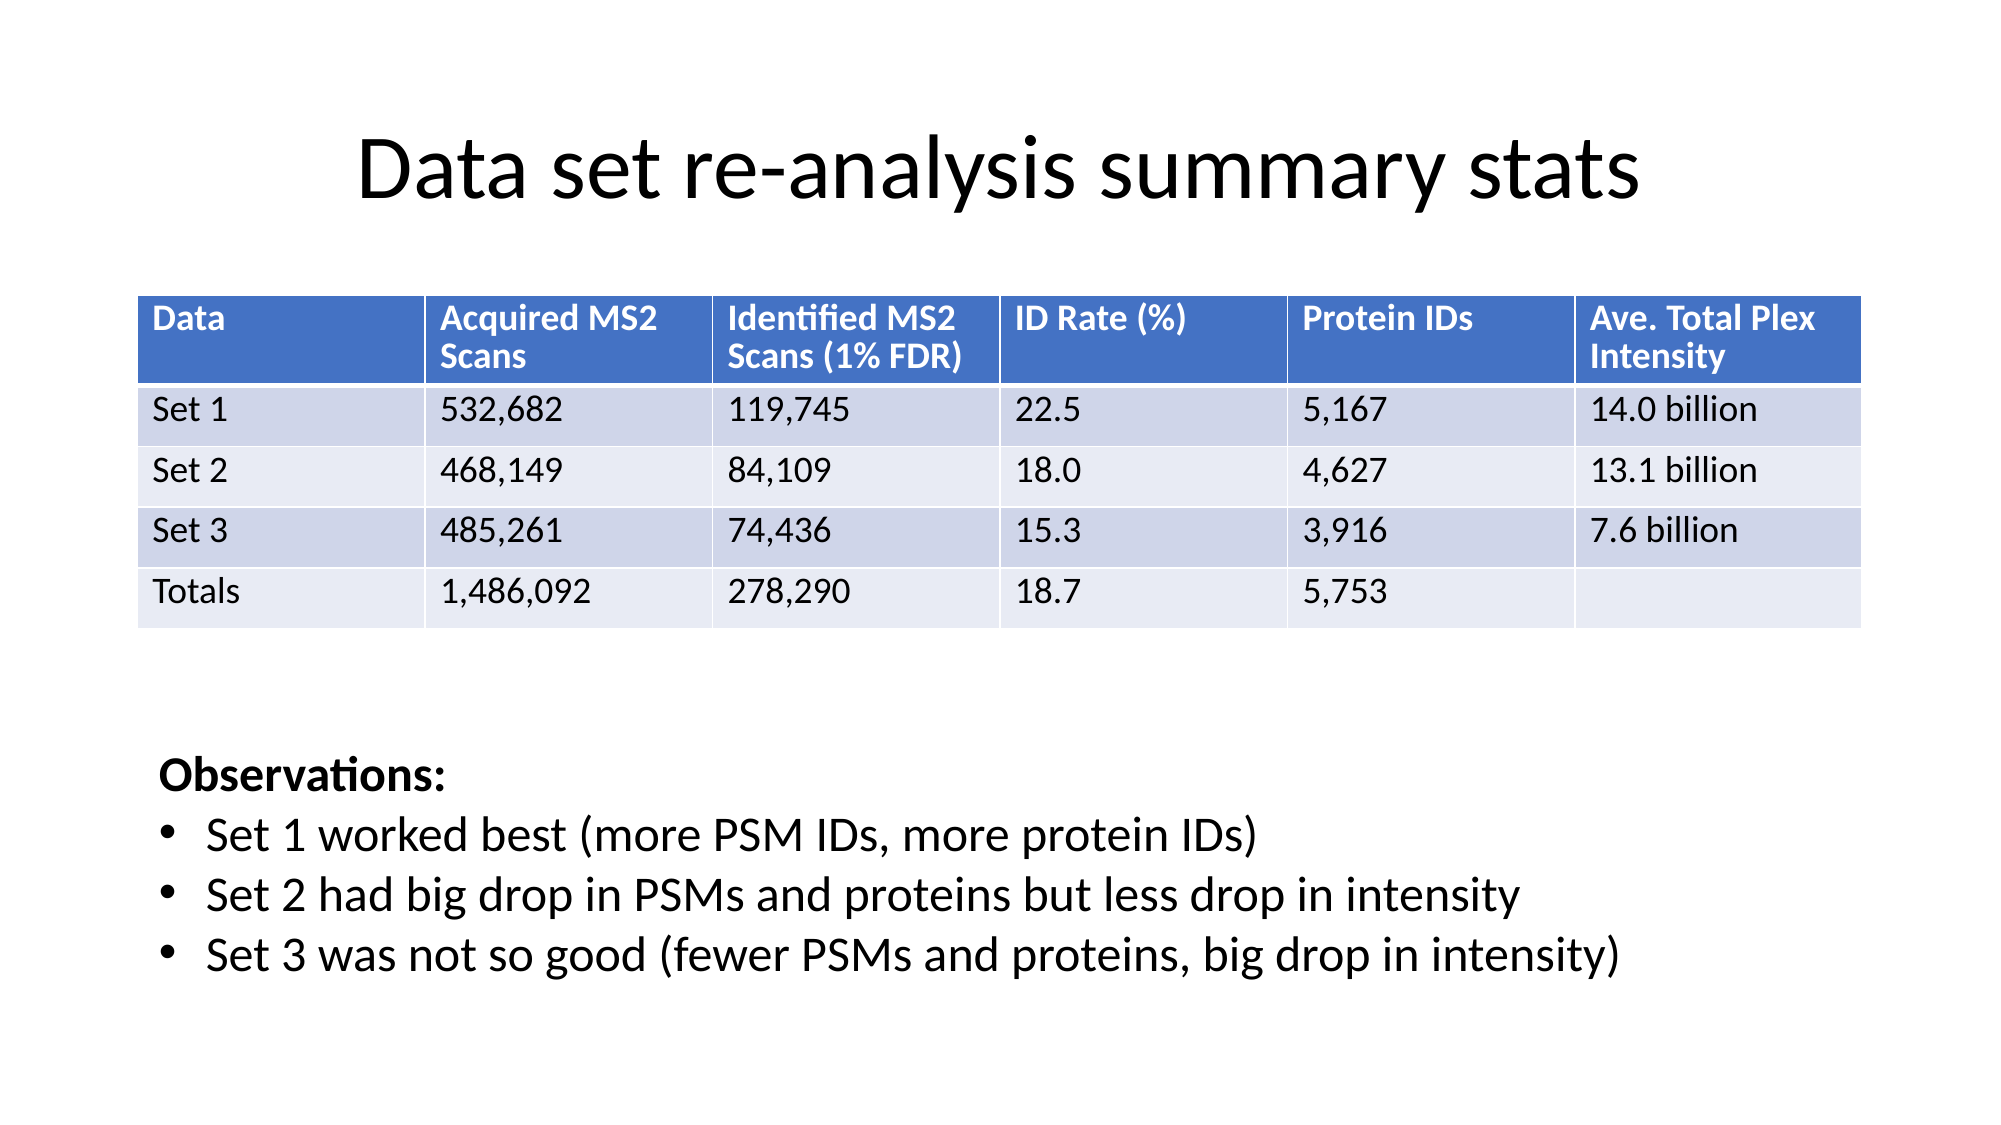

# Data set re-analysis summary stats
| Data | Acquired MS2 Scans | Identified MS2 Scans (1% FDR) | ID Rate (%) | Protein IDs | Ave. Total Plex Intensity |
| --- | --- | --- | --- | --- | --- |
| Set 1 | 532,682 | 119,745 | 22.5 | 5,167 | 14.0 billion |
| Set 2 | 468,149 | 84,109 | 18.0 | 4,627 | 13.1 billion |
| Set 3 | 485,261 | 74,436 | 15.3 | 3,916 | 7.6 billion |
| Totals | 1,486,092 | 278,290 | 18.7 | 5,753 |  |
Observations:
Set 1 worked best (more PSM IDs, more protein IDs)
Set 2 had big drop in PSMs and proteins but less drop in intensity
Set 3 was not so good (fewer PSMs and proteins, big drop in intensity)